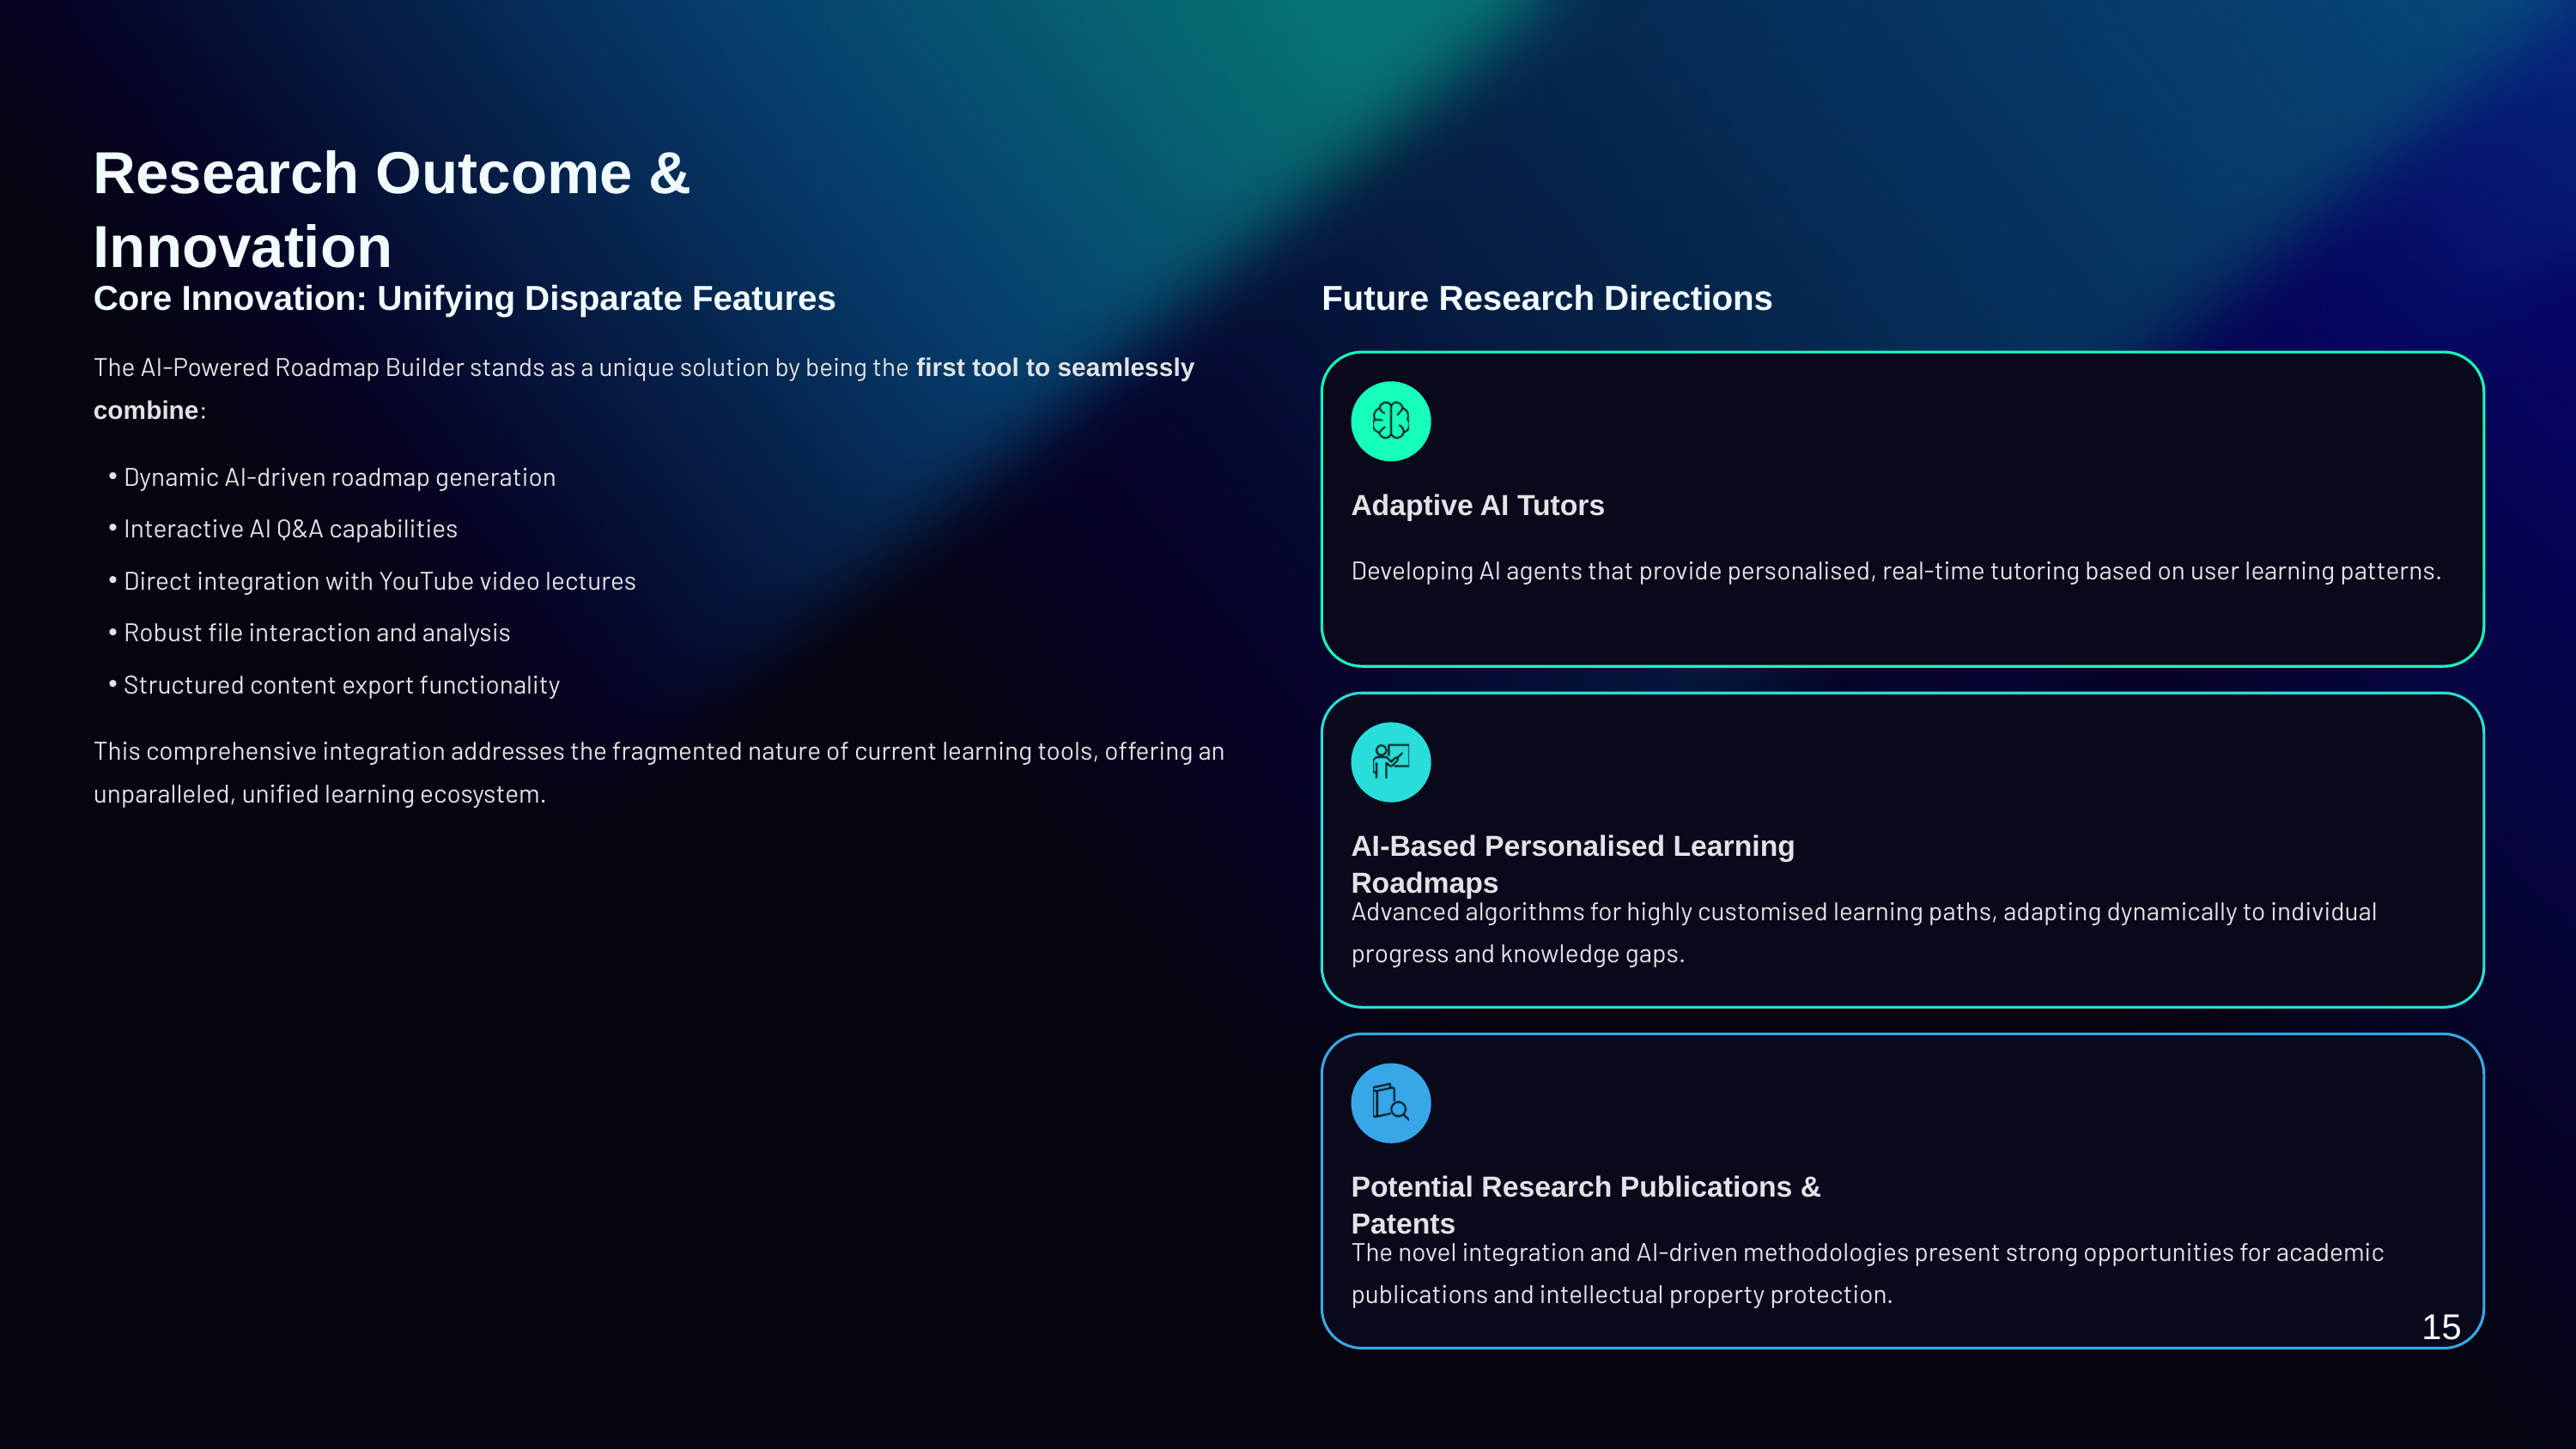

Research Outcome & Innovation
Core Innovation: Unifying Disparate Features
Future Research Directions
The AI-Powered Roadmap Builder stands as a unique solution by being the first tool to seamlessly combine:

Dynamic AI-driven roadmap generation
Adaptive AI Tutors
Interactive AI Q&A capabilities
Developing AI agents that provide personalised, real-time tutoring based on user learning patterns.
Direct integration with YouTube video lectures
Robust file interaction and analysis
Structured content export functionality

This comprehensive integration addresses the fragmented nature of current learning tools, offering an unparalleled, unified learning ecosystem.

AI-Based Personalised Learning Roadmaps
Advanced algorithms for highly customised learning paths, adapting dynamically to individual progress and knowledge gaps.

Potential Research Publications & Patents
The novel integration and AI-driven methodologies present strong opportunities for academic publications and intellectual property protection.
15